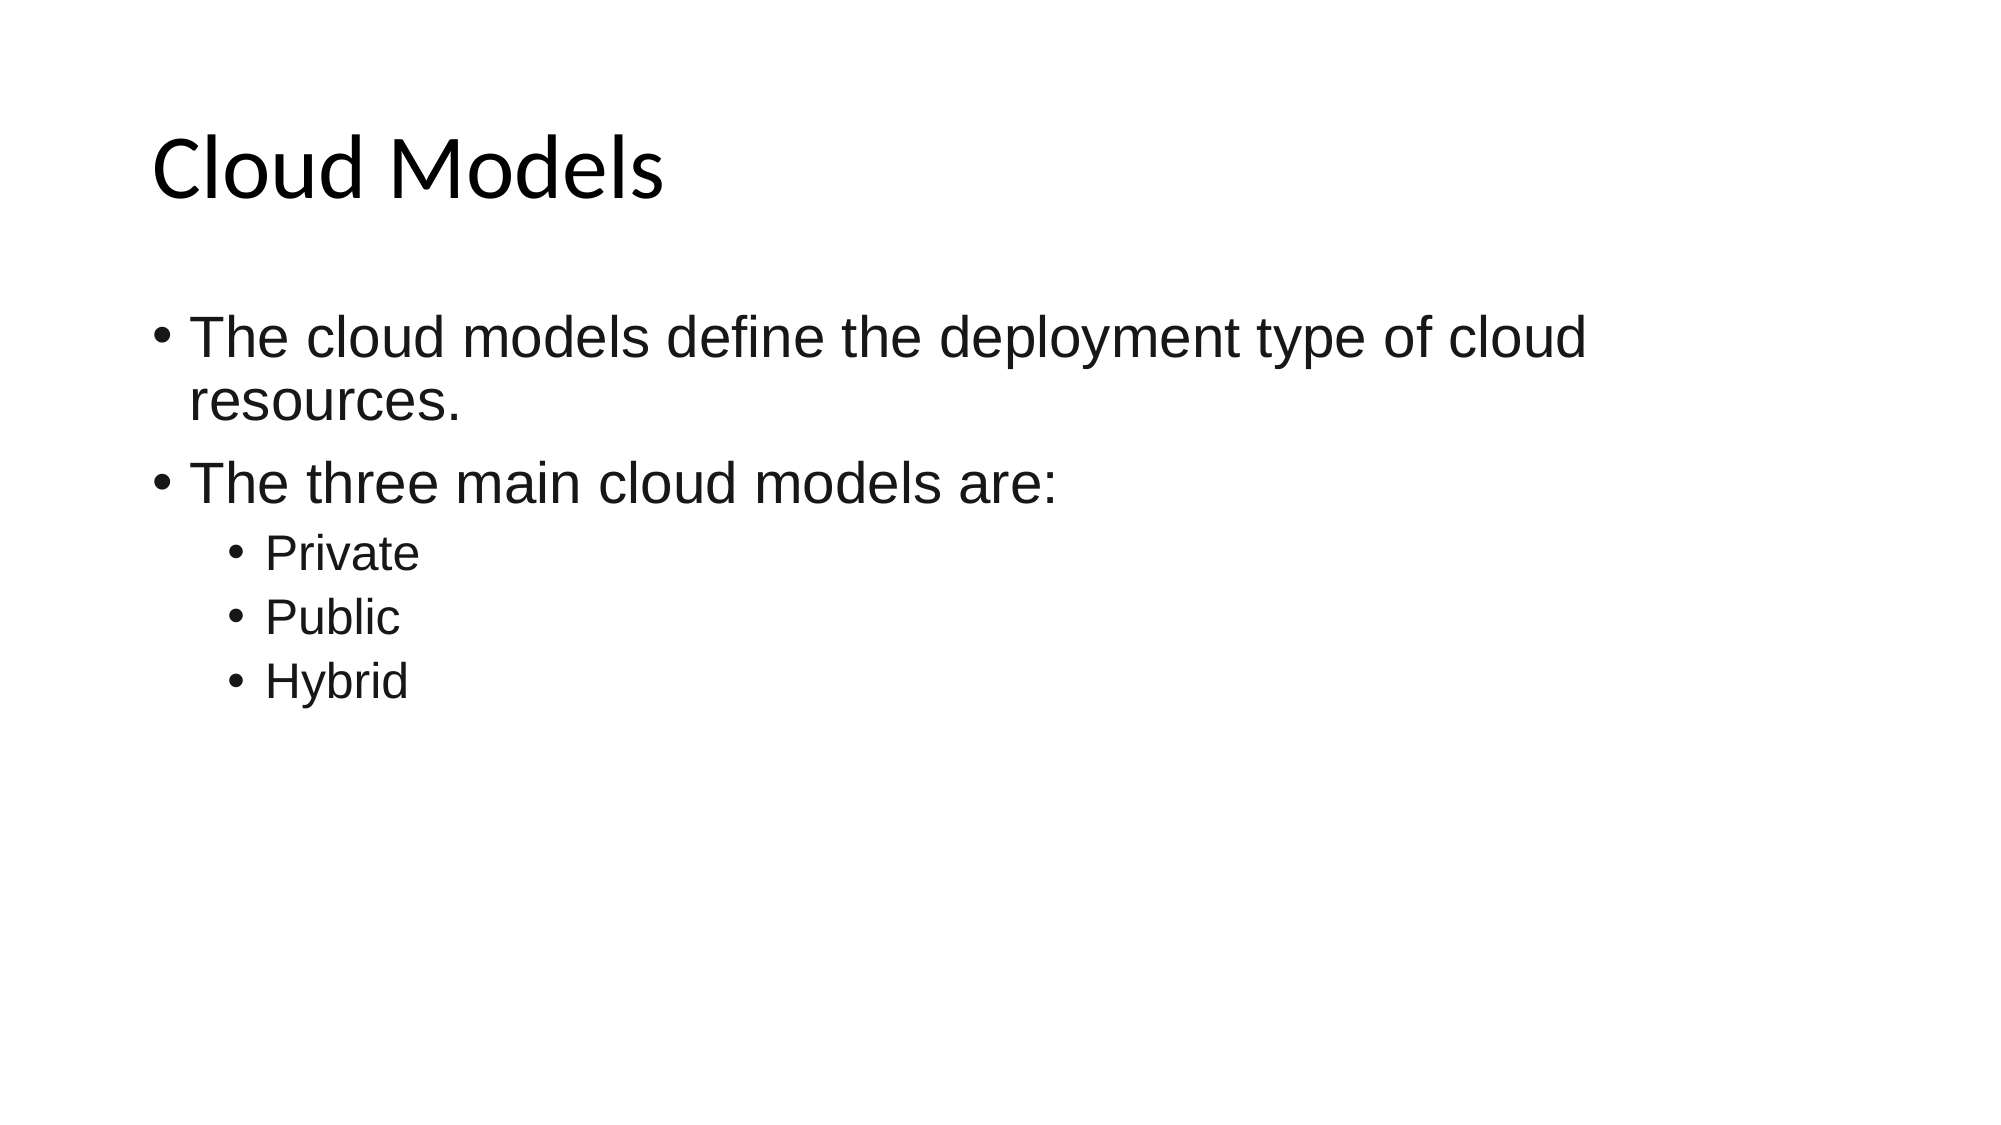

# Cloud Models
The cloud models define the deployment type of cloud resources.
The three main cloud models are:
Private
Public
Hybrid